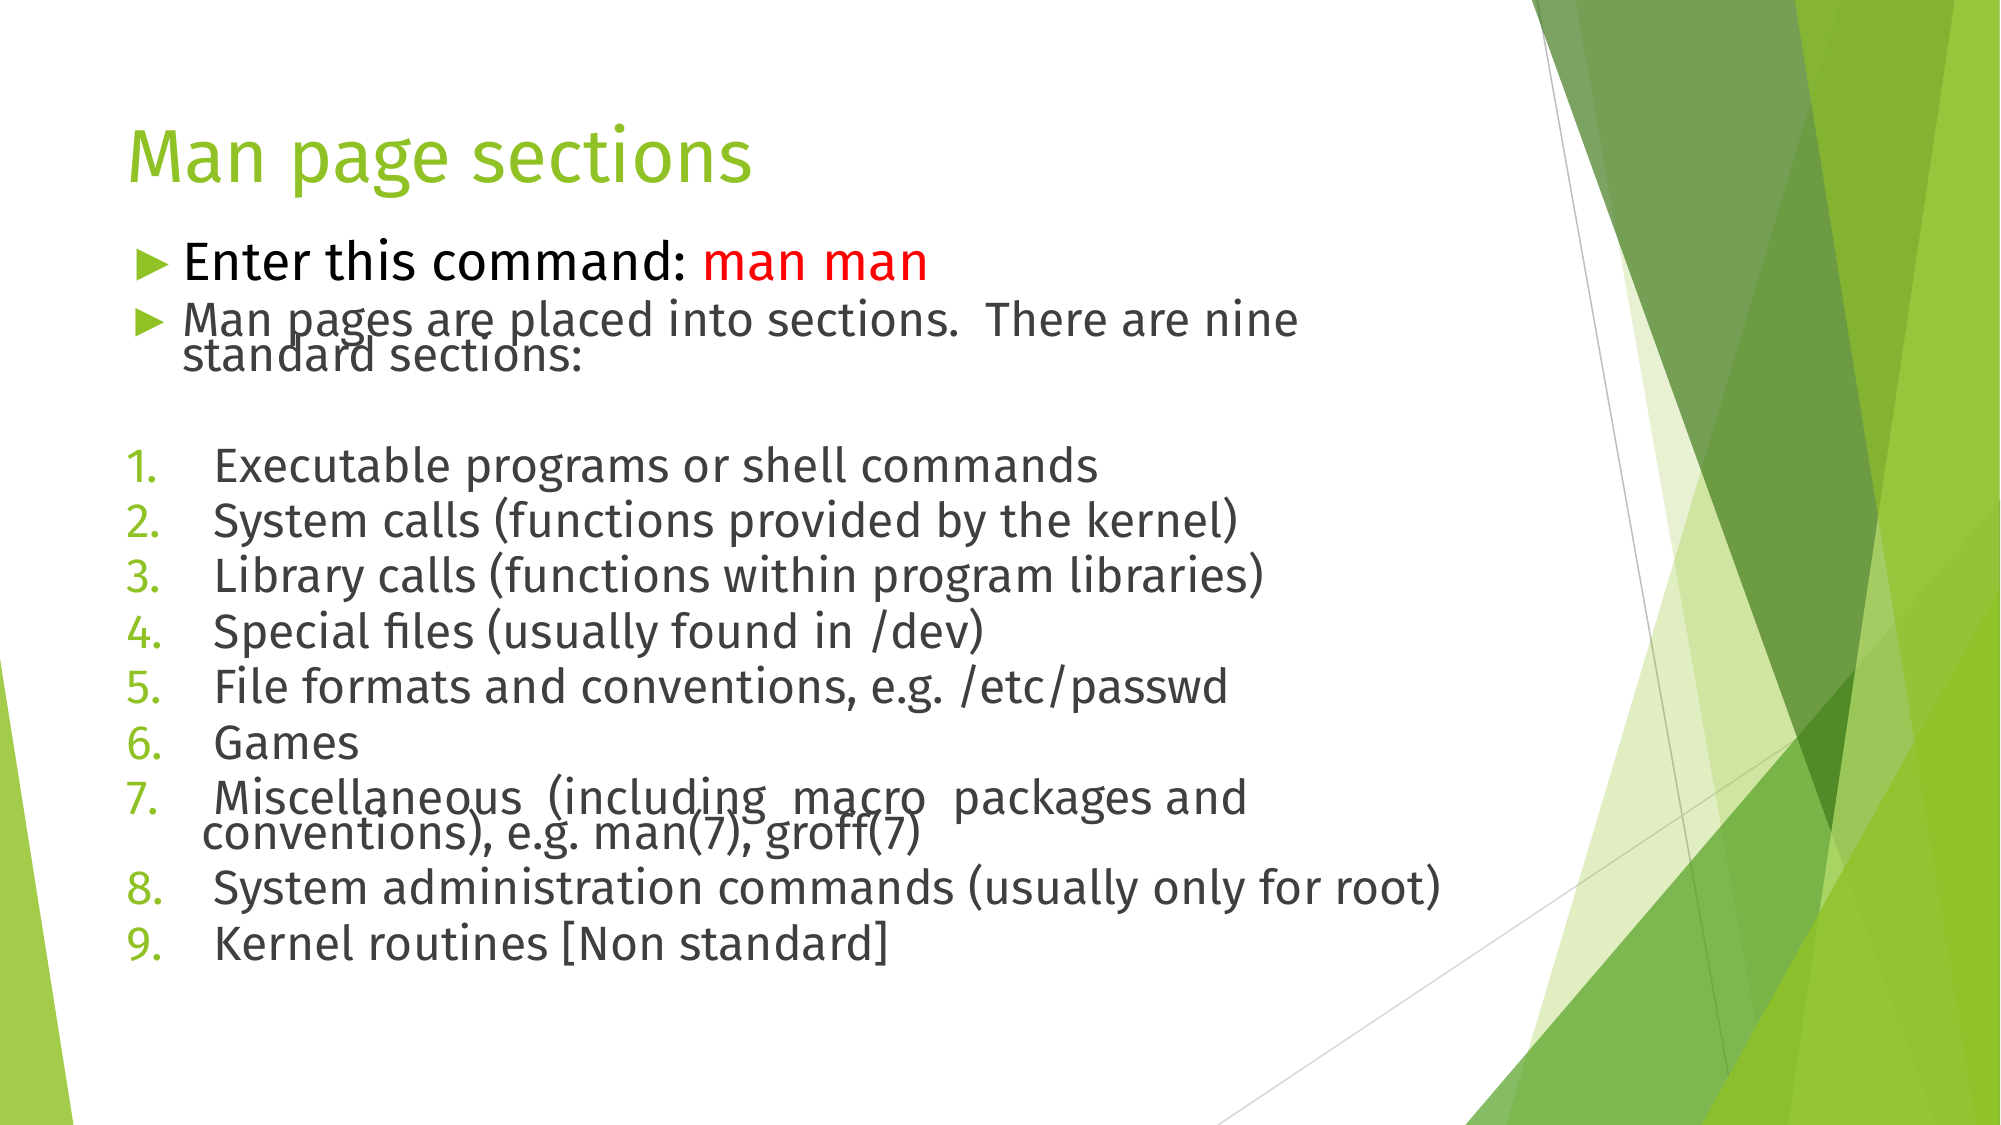

# Man page sections
Enter this command: man man
Man pages are placed into sections.  There are nine standard sections:

 Executable programs or shell commands
 System calls (functions provided by the kernel)
 Library calls (functions within program libraries)
 Special files (usually found in /dev)
 File formats and conventions, e.g. /etc/passwd
 Games
 Miscellaneous  (including  macro  packages and   conventions), e.g. man(7), groff(7)
 System administration commands (usually only for root)
 Kernel routines [Non standard]